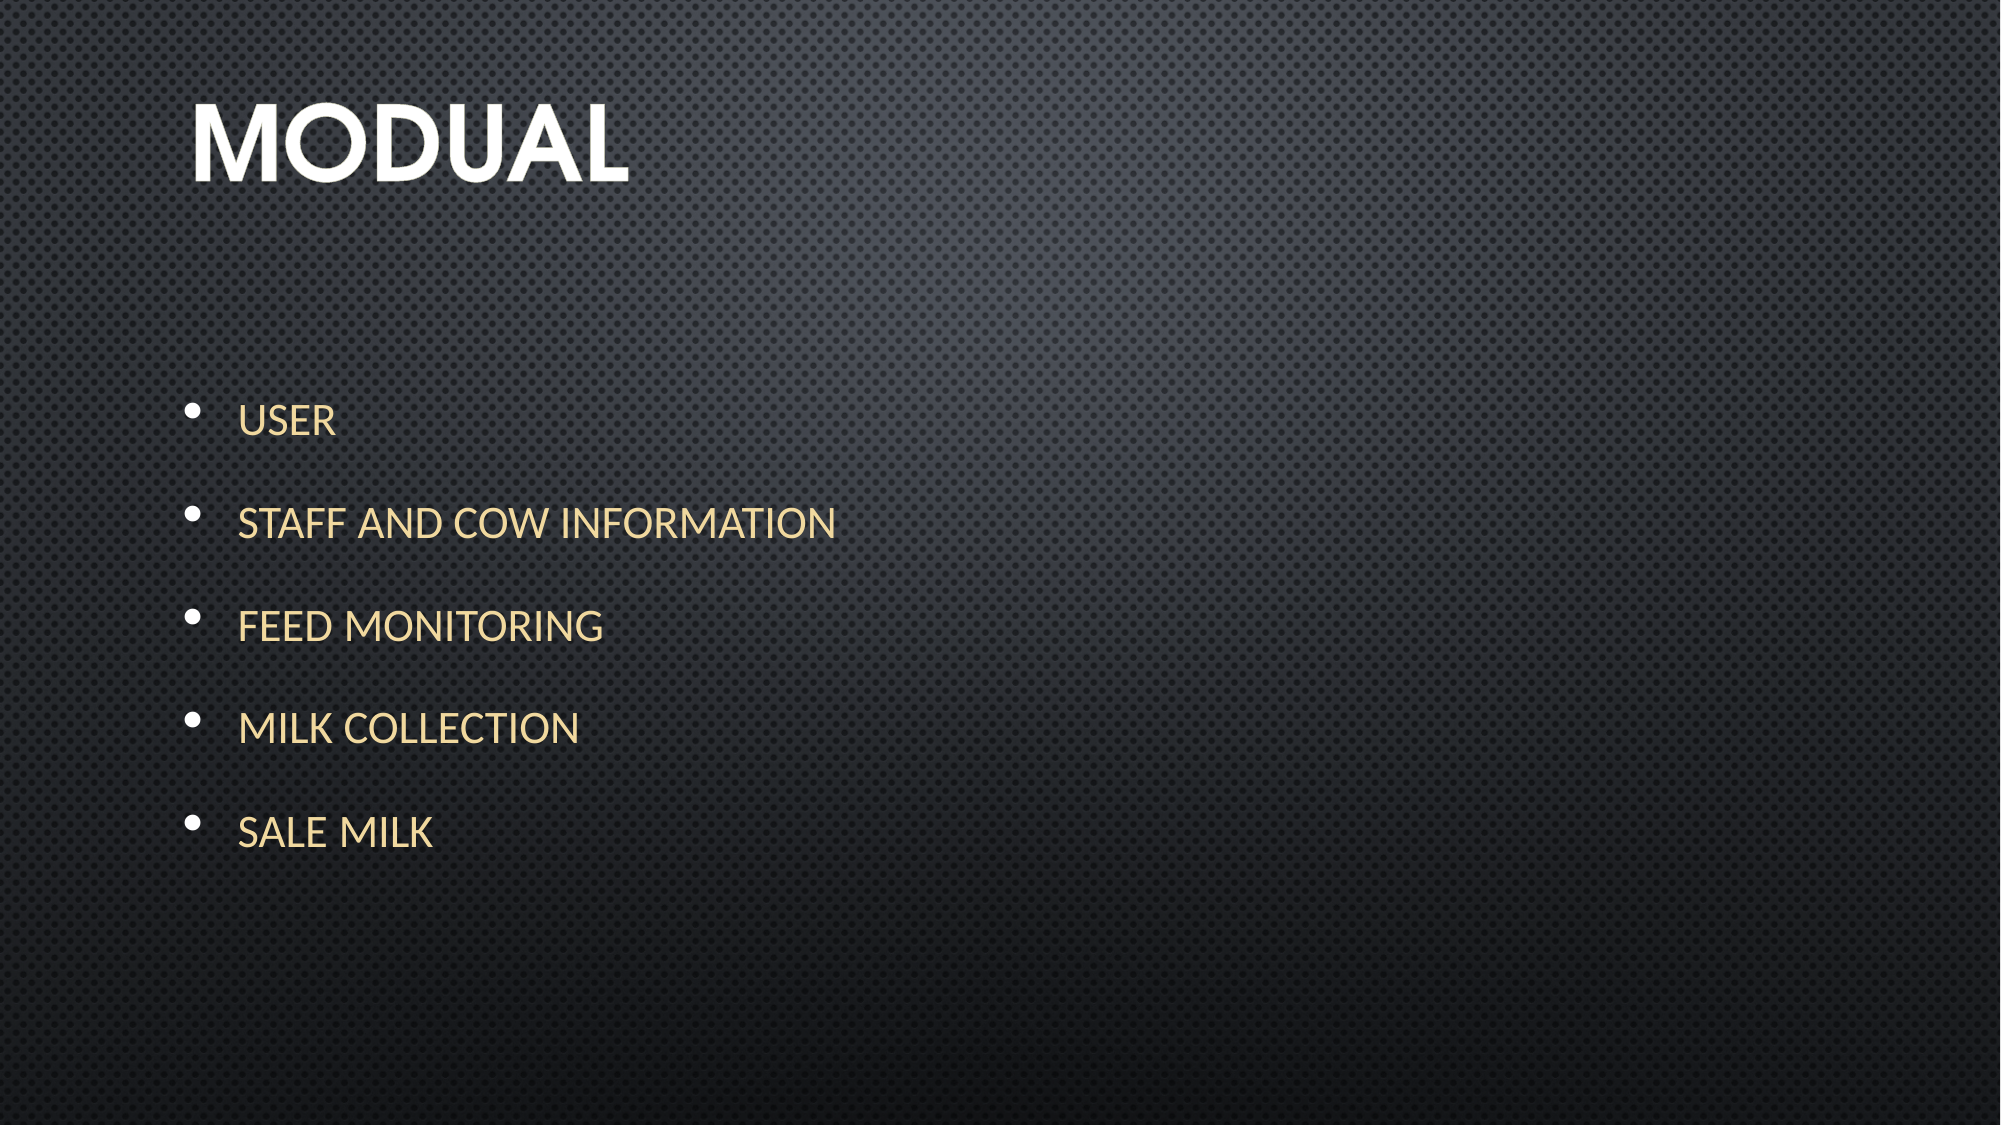

MODUAL
USER
STAFF AND COW INFORMATION
FEED MONITORING
MILK COLLECTION
SALE MILK